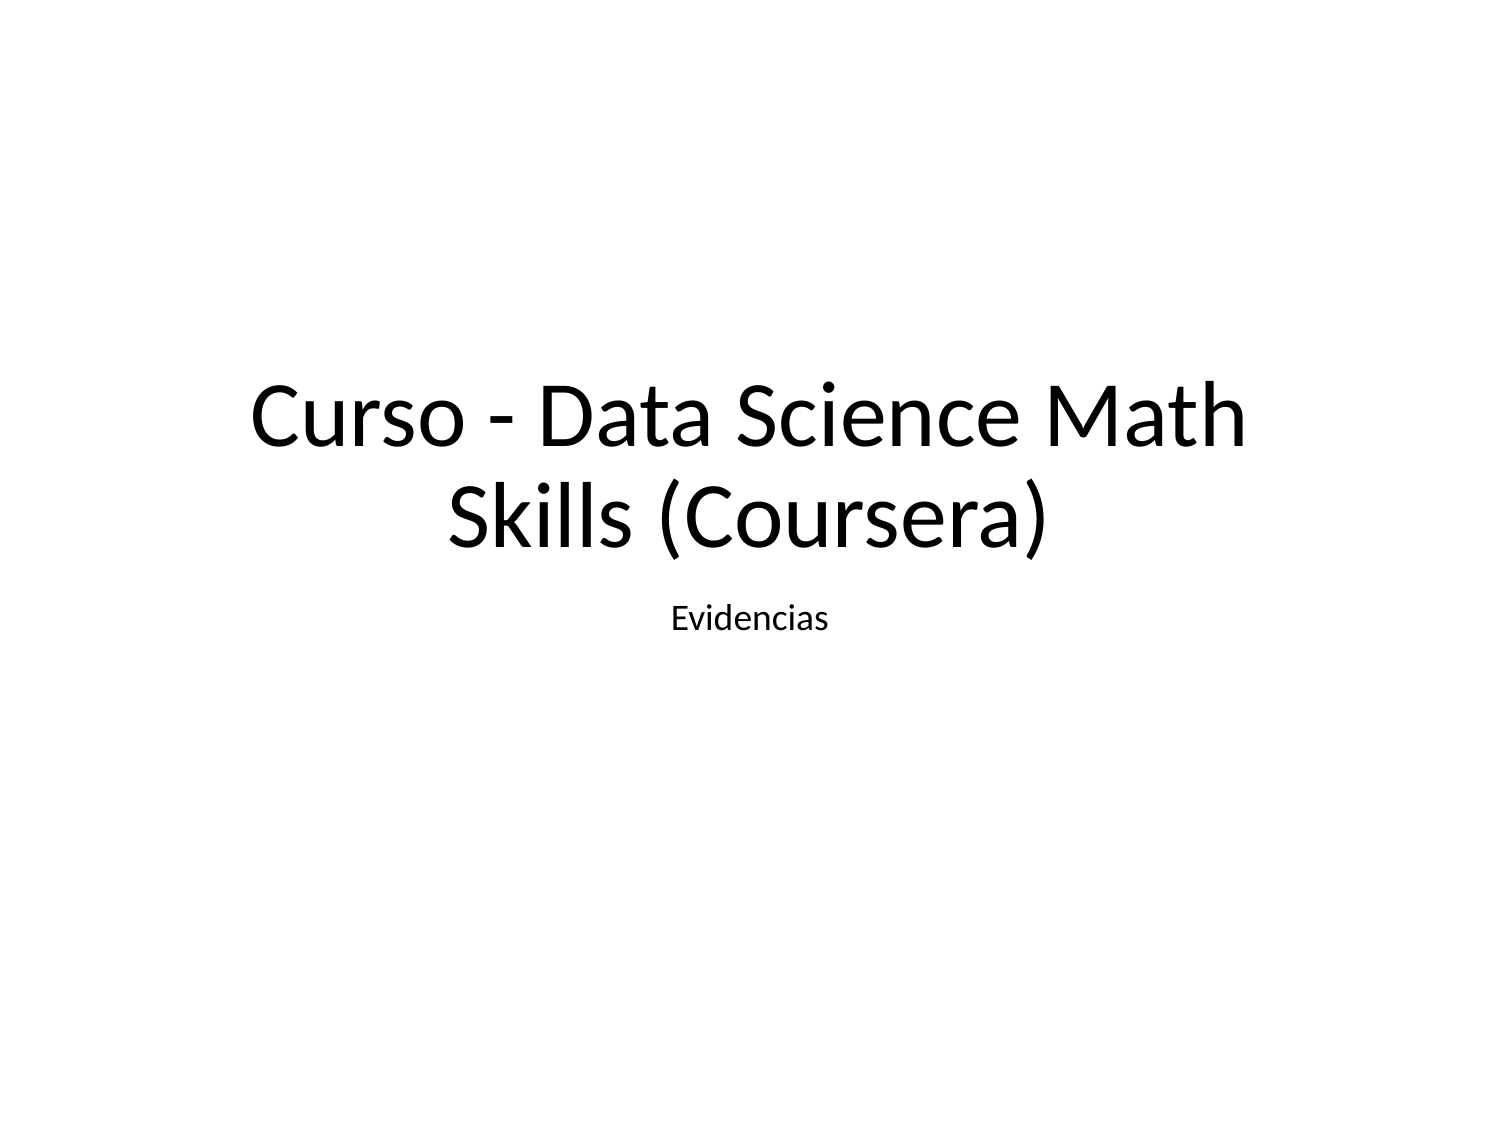

# Curso - Data Science Math Skills (Coursera)
Evidencias